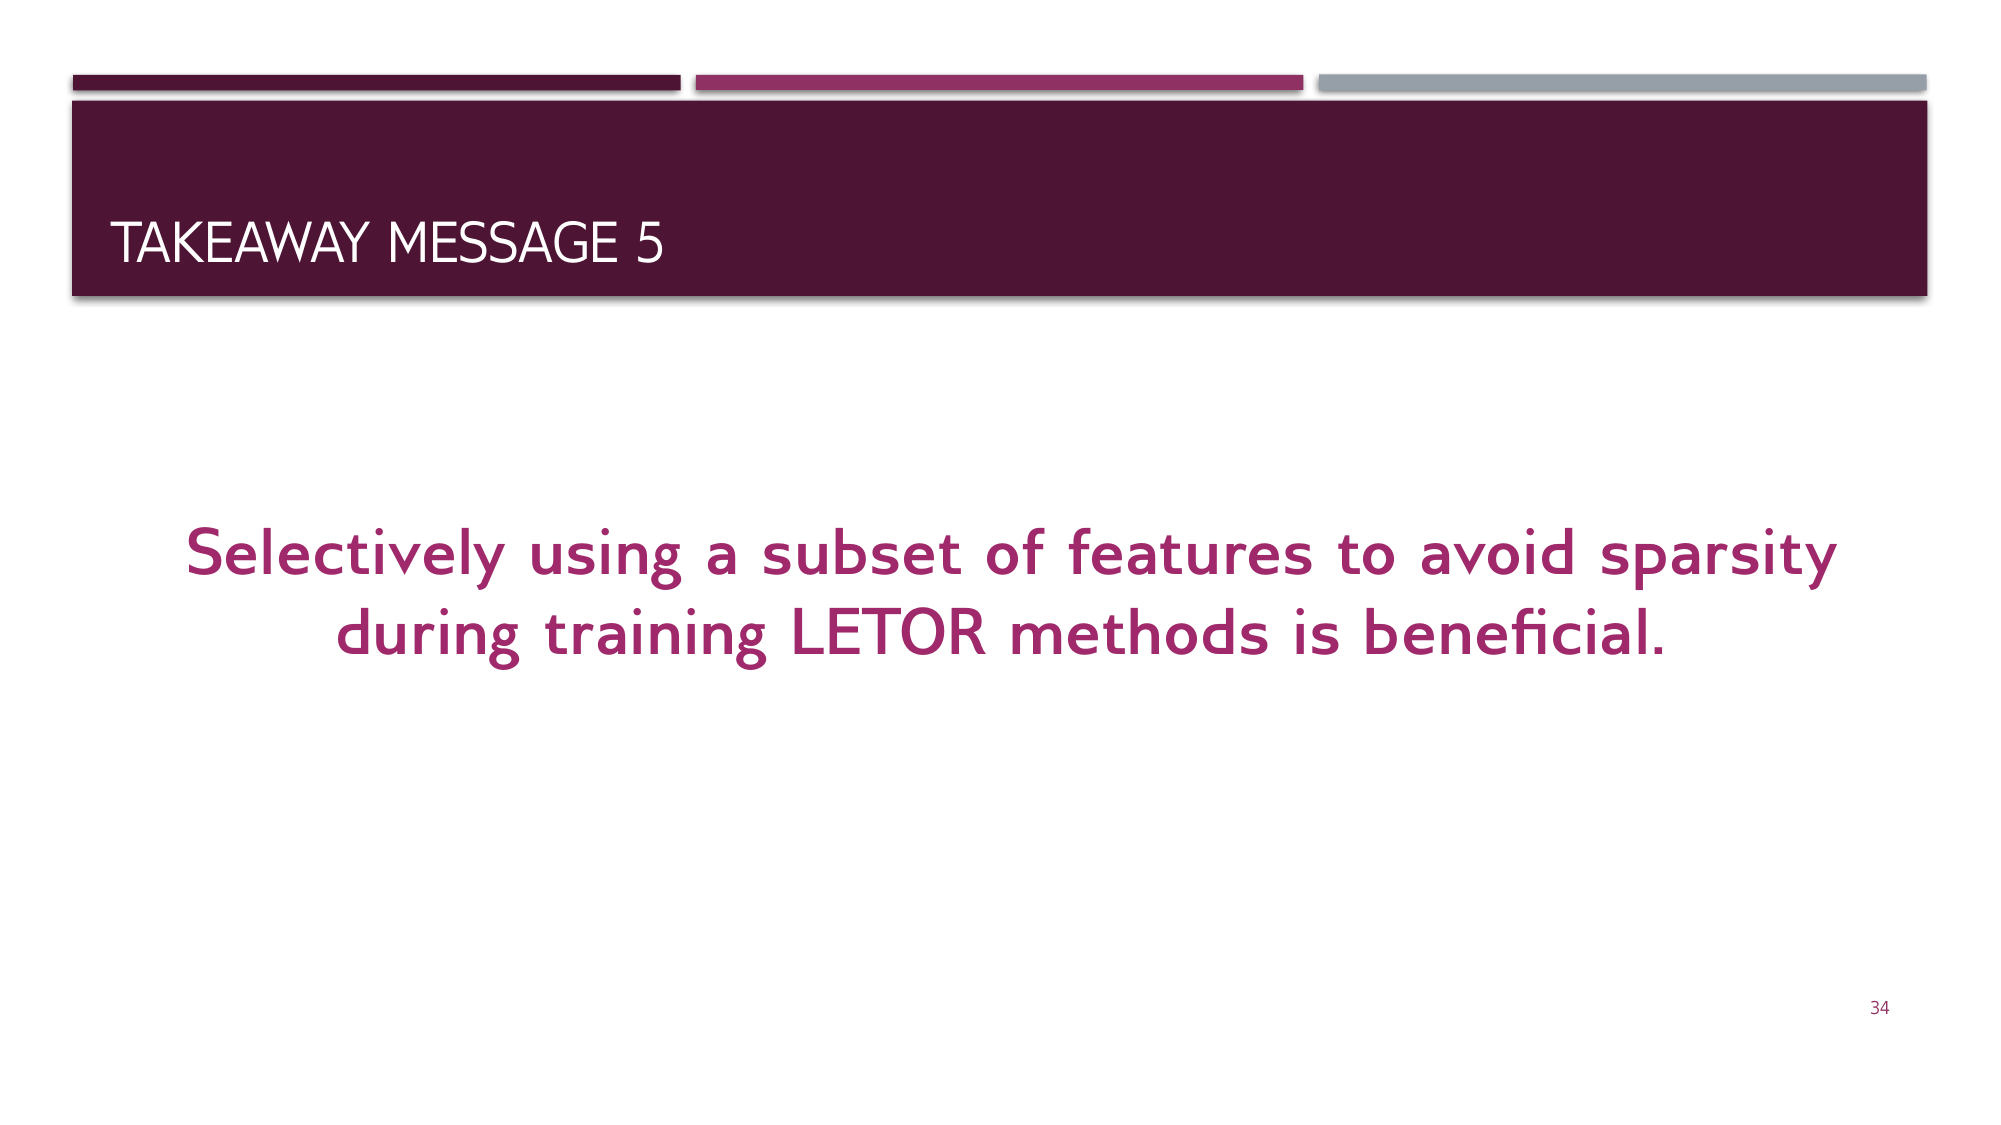

# takeaway message 5
Selectively using a subset of features to avoid sparsity during training LETOR methods is beneficial.
34